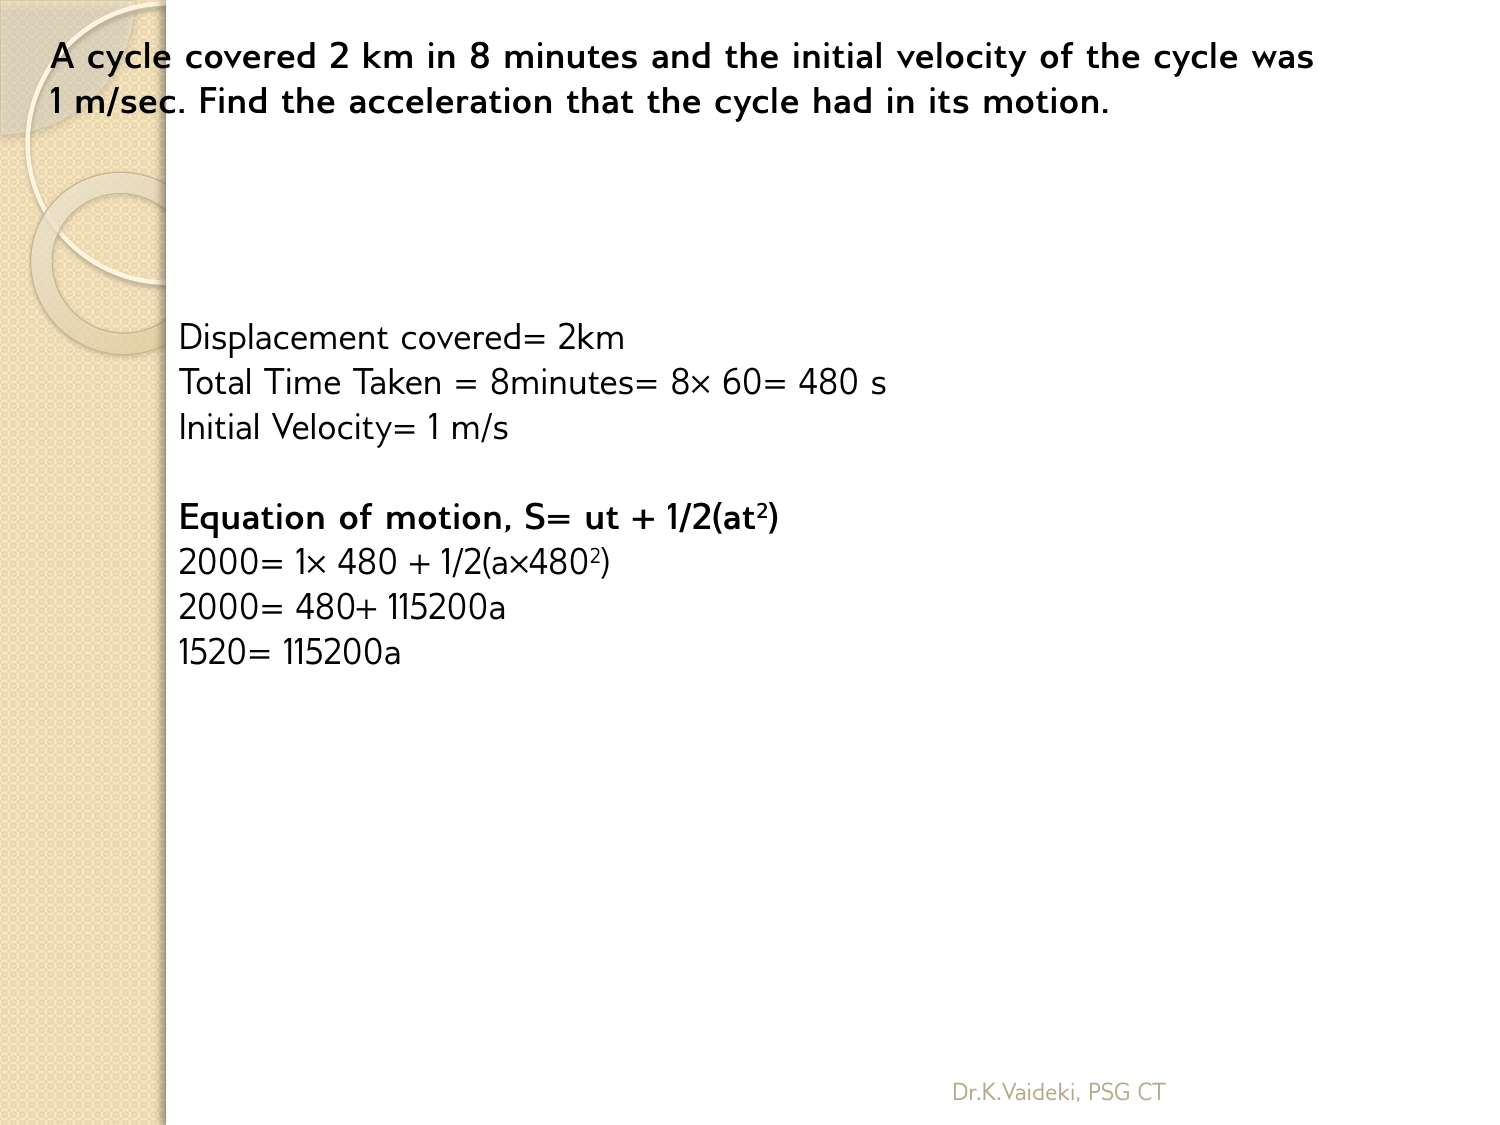

A cycle covered 2 km in 8 minutes and the initial velocity of the cycle was 1 m/sec. Find the acceleration that the cycle had in its motion.
Displacement covered= 2km
Total Time Taken = 8minutes= 8× 60= 480 s
Initial Velocity= 1 m/s

Equation of motion, S= ut + 1/2(at2)
2000= 1× 480 + 1/2(a×4802)
2000= 480+ 115200a
1520= 115200a
Dr.K.Vaideki, PSG CT